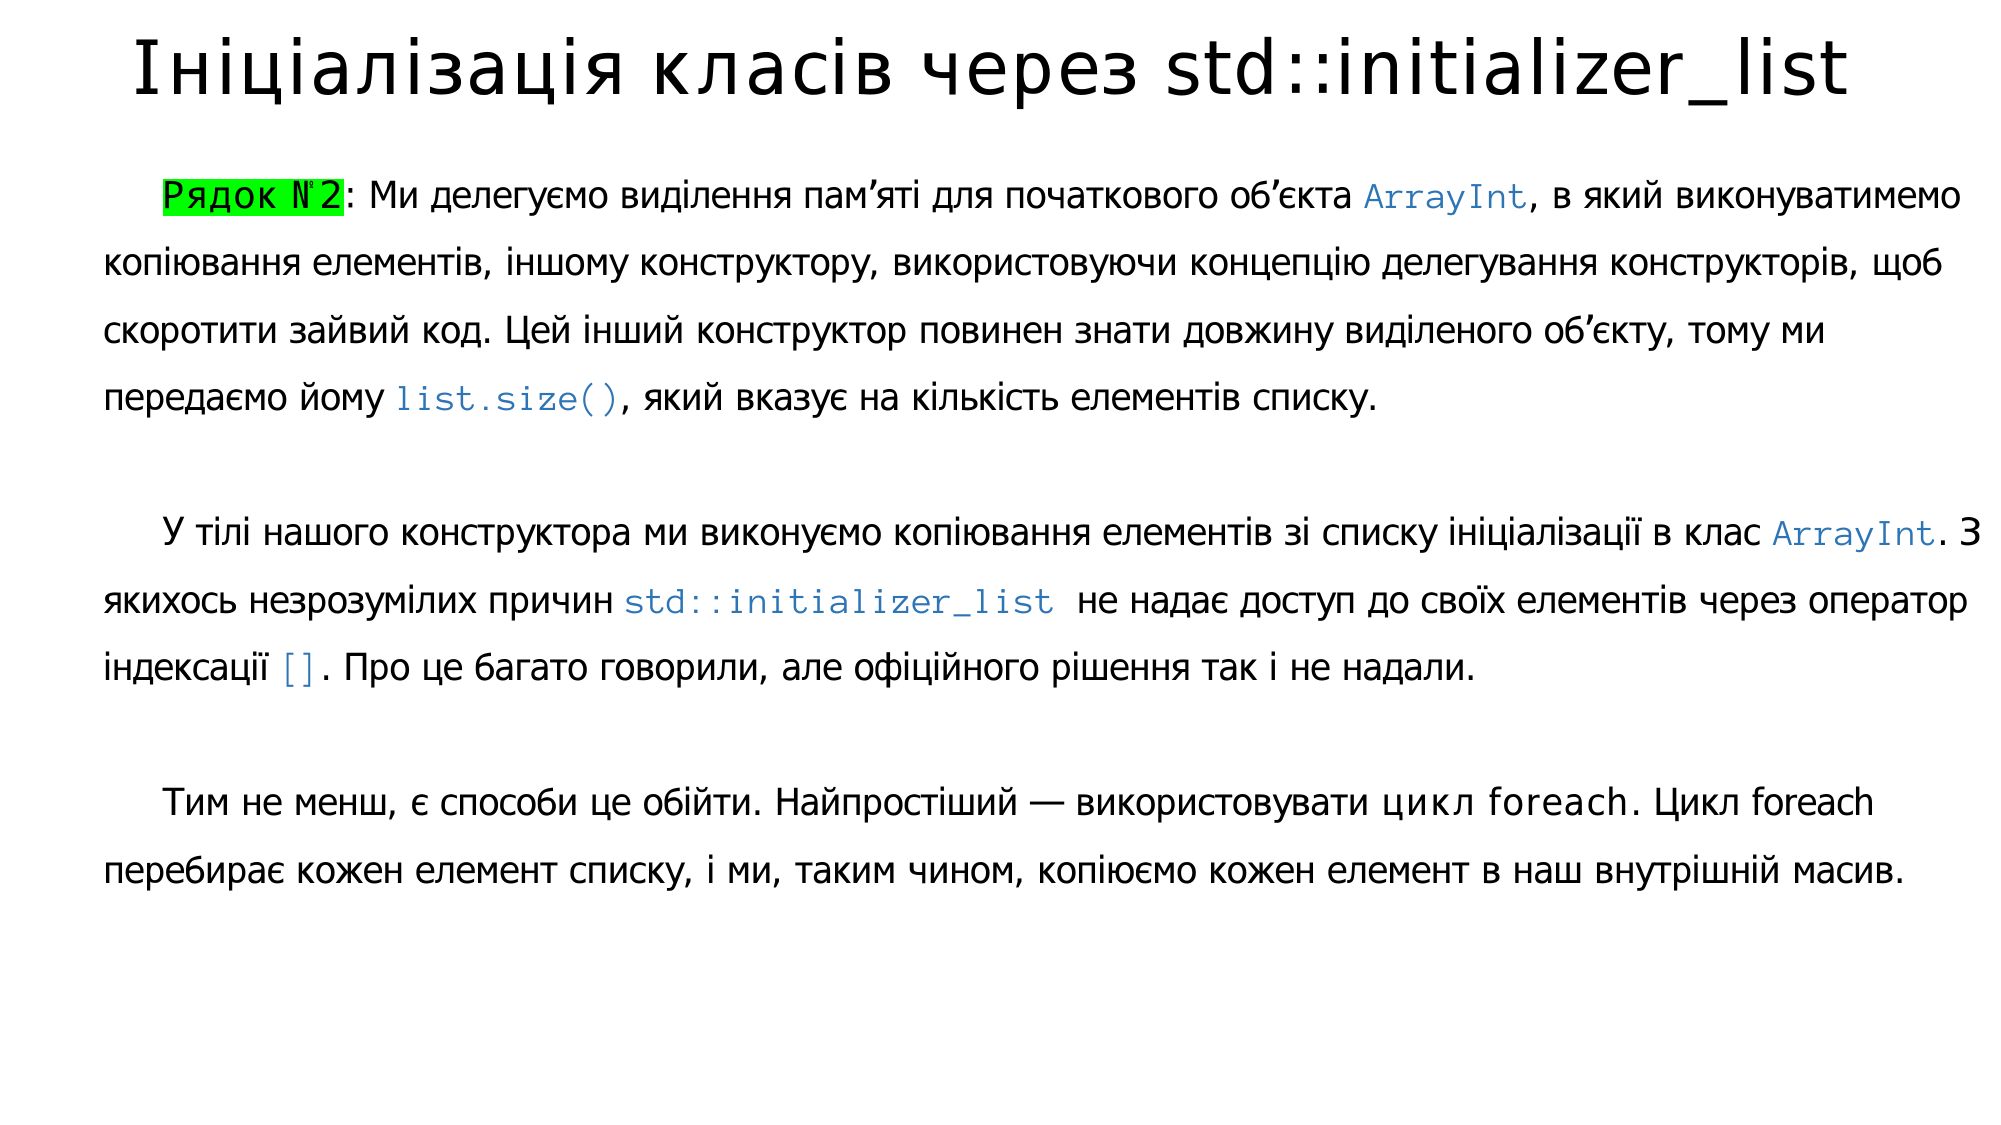

# Ініціалізація класів через std::initializer_list
Рядок №2: Ми делегуємо виділення пам’яті для початкового об’єкта ArrayInt, в який виконуватимемо копіювання елементів, іншому конструктору, використовуючи концепцію делегування конструкторів, щоб скоротити зайвий код. Цей інший конструктор повинен знати довжину виділеного об’єкту, тому ми передаємо йому list.size(), який вказує на кількість елементів списку.

У тілі нашого конструктора ми виконуємо копіювання елементів зі списку ініціалізації в клас ArrayInt. З якихось незрозумілих причин std::initializer_list не надає доступ до своїх елементів через оператор індексації []. Про це багато говорили, але офіційного рішення так і не надали.

Тим не менш, є способи це обійти. Найпростіший — використовувати цикл foreach. Цикл foreach перебирає кожен елемент списку, і ми, таким чином, копіюємо кожен елемент в наш внутрішній масив.